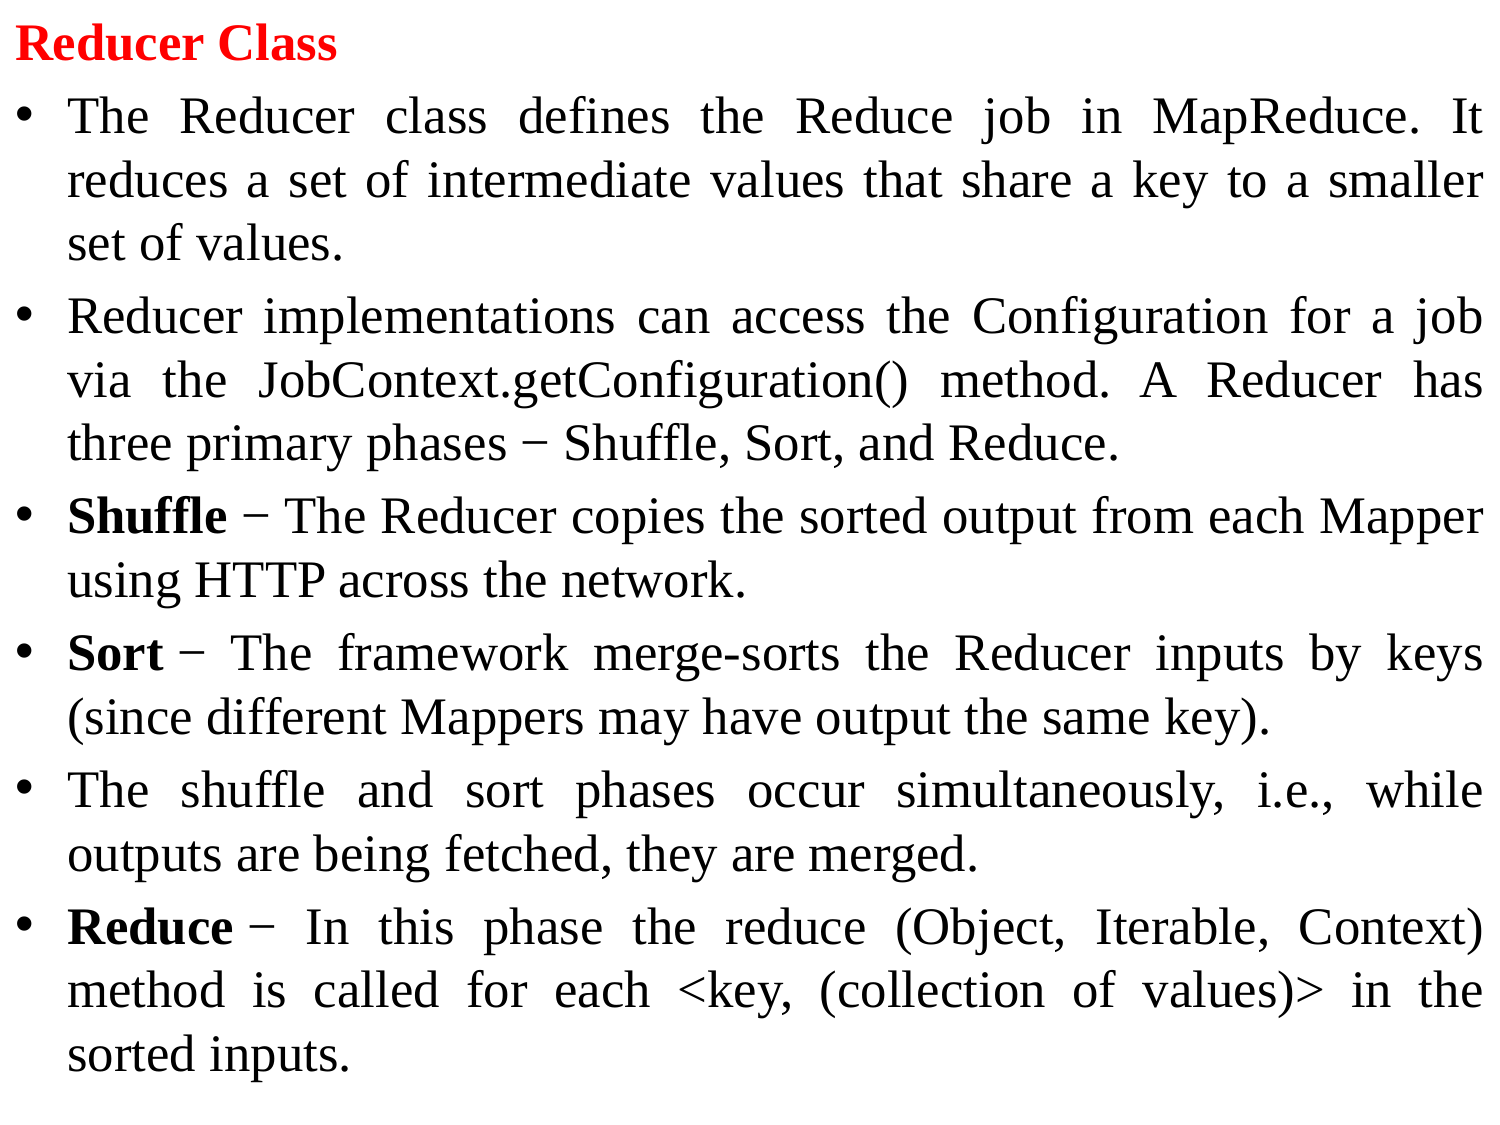

Reducer Class
The Reducer class defines the Reduce job in MapReduce. It reduces a set of intermediate values that share a key to a smaller set of values.
Reducer implementations can access the Configuration for a job via the JobContext.getConfiguration() method. A Reducer has three primary phases − Shuffle, Sort, and Reduce.
Shuffle − The Reducer copies the sorted output from each Mapper using HTTP across the network.
Sort − The framework merge-sorts the Reducer inputs by keys (since different Mappers may have output the same key).
The shuffle and sort phases occur simultaneously, i.e., while outputs are being fetched, they are merged.
Reduce − In this phase the reduce (Object, Iterable, Context) method is called for each <key, (collection of values)> in the sorted inputs.